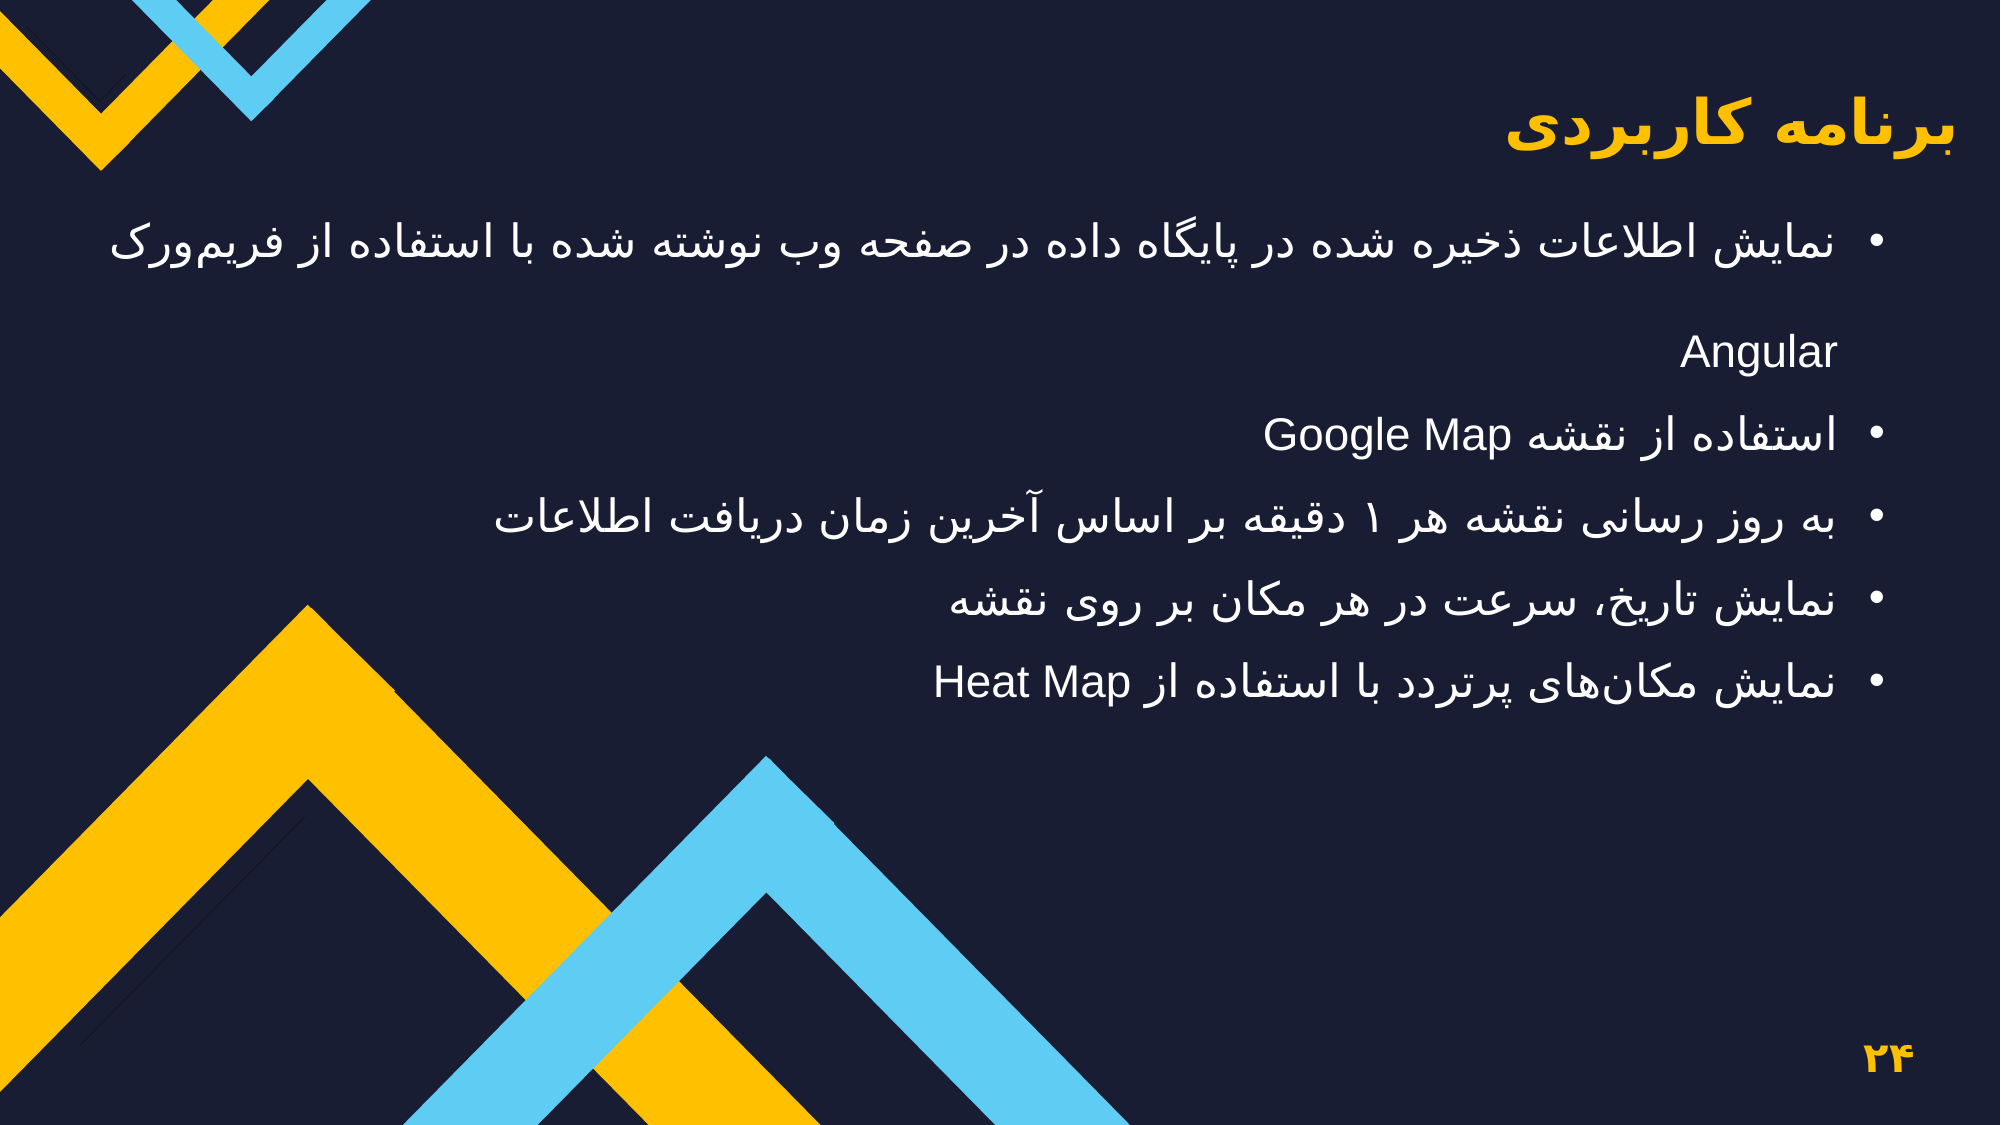

برنامه کاربردی
نمایش اطلاعات ذخیره شده در پایگاه داده در صفحه وب نوشته شده با استفاده از فریم‌ورک Angular
استفاده از نقشه Google Map
به روز رسانی نقشه هر ۱ دقیقه بر اساس آخرین زمان دریافت اطلاعات
نمایش تاریخ، سرعت در هر مکان بر روی نقشه
نمایش مکان‌های پرتردد با استفاده از Heat Map

۲۴